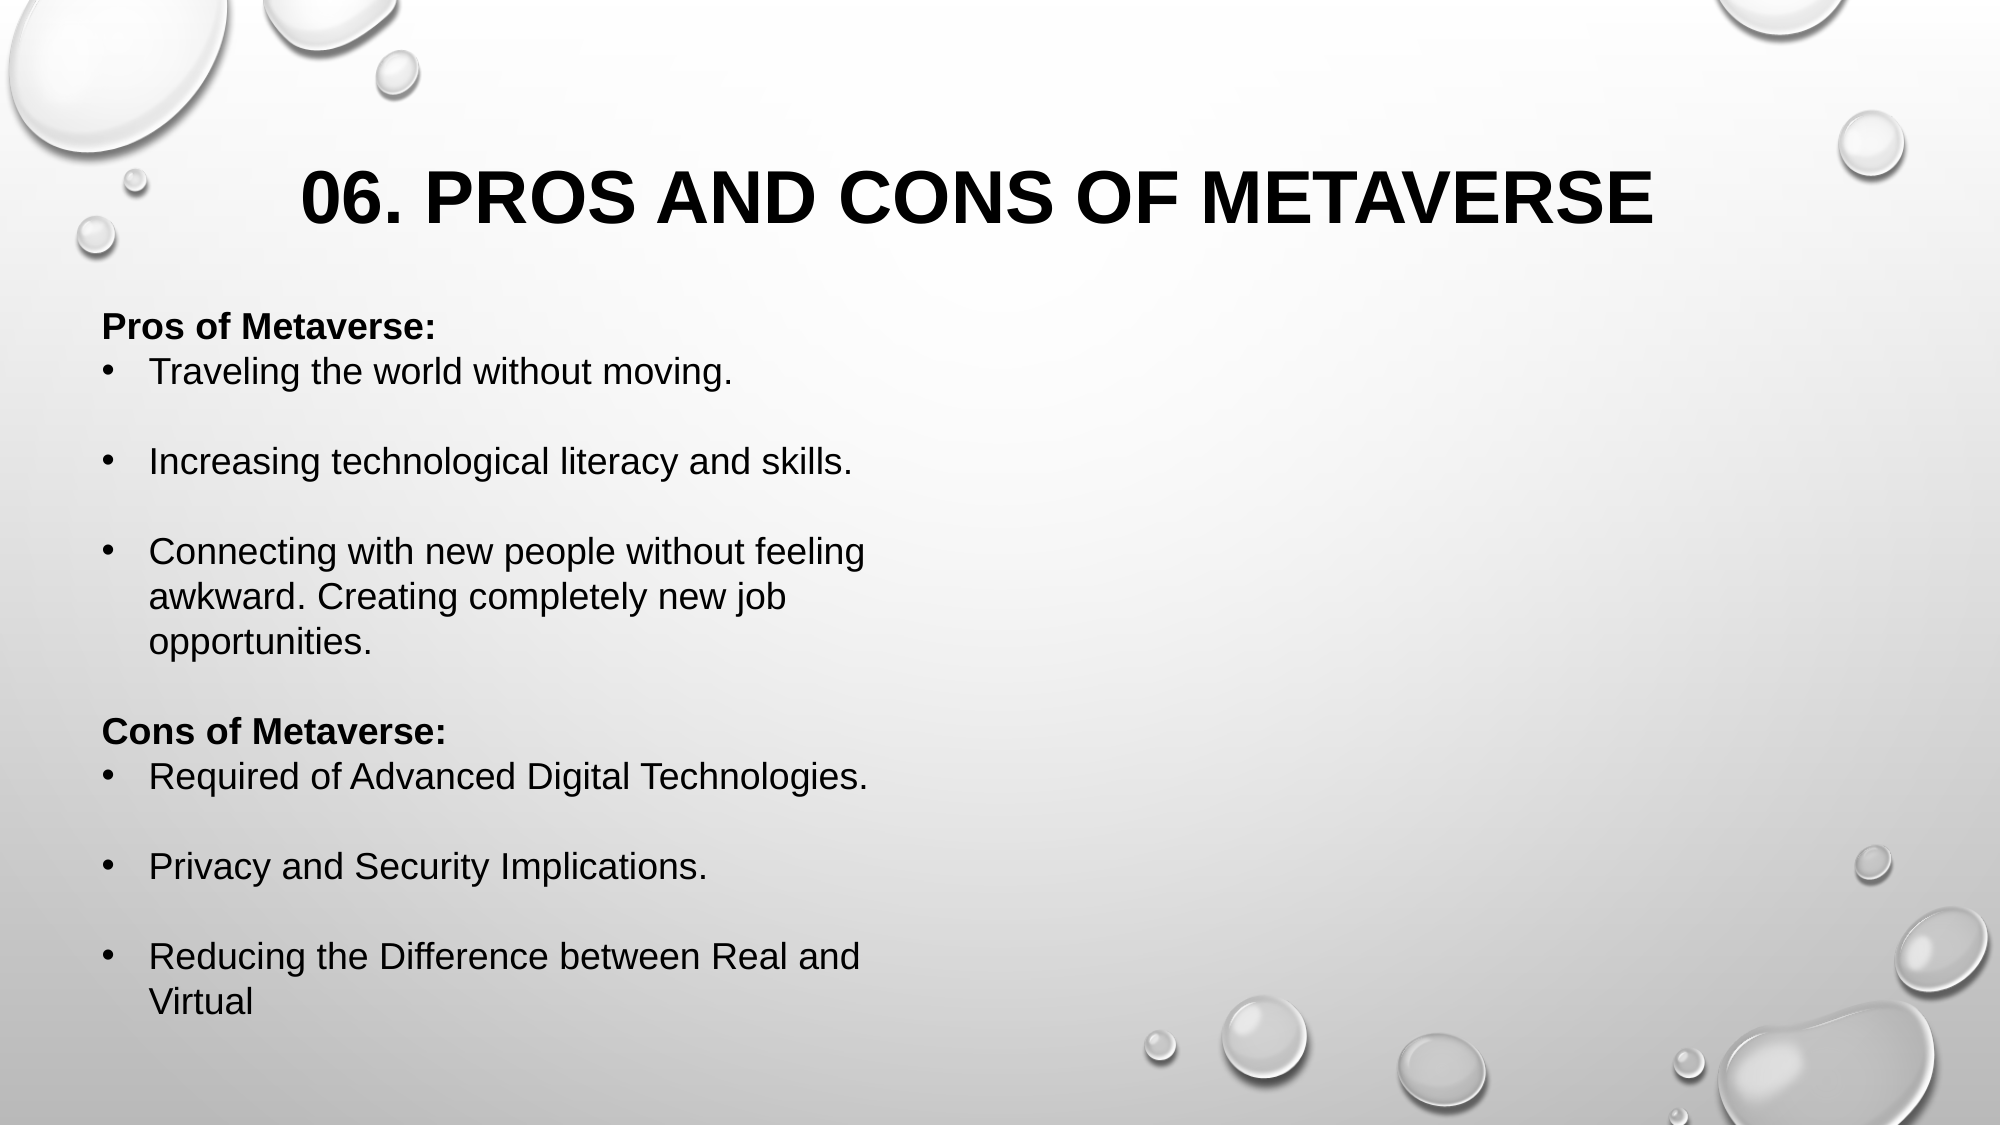

# 06. PROS AND CONS OF METAVERSE
Pros of Metaverse:
Traveling the world without moving.

Increasing technological literacy and skills.

Connecting with new people without feeling awkward. Creating completely new job opportunities.

Cons of Metaverse:
Required of Advanced Digital Technologies.

Privacy and Security Implications.

Reducing the Difference between Real and Virtual